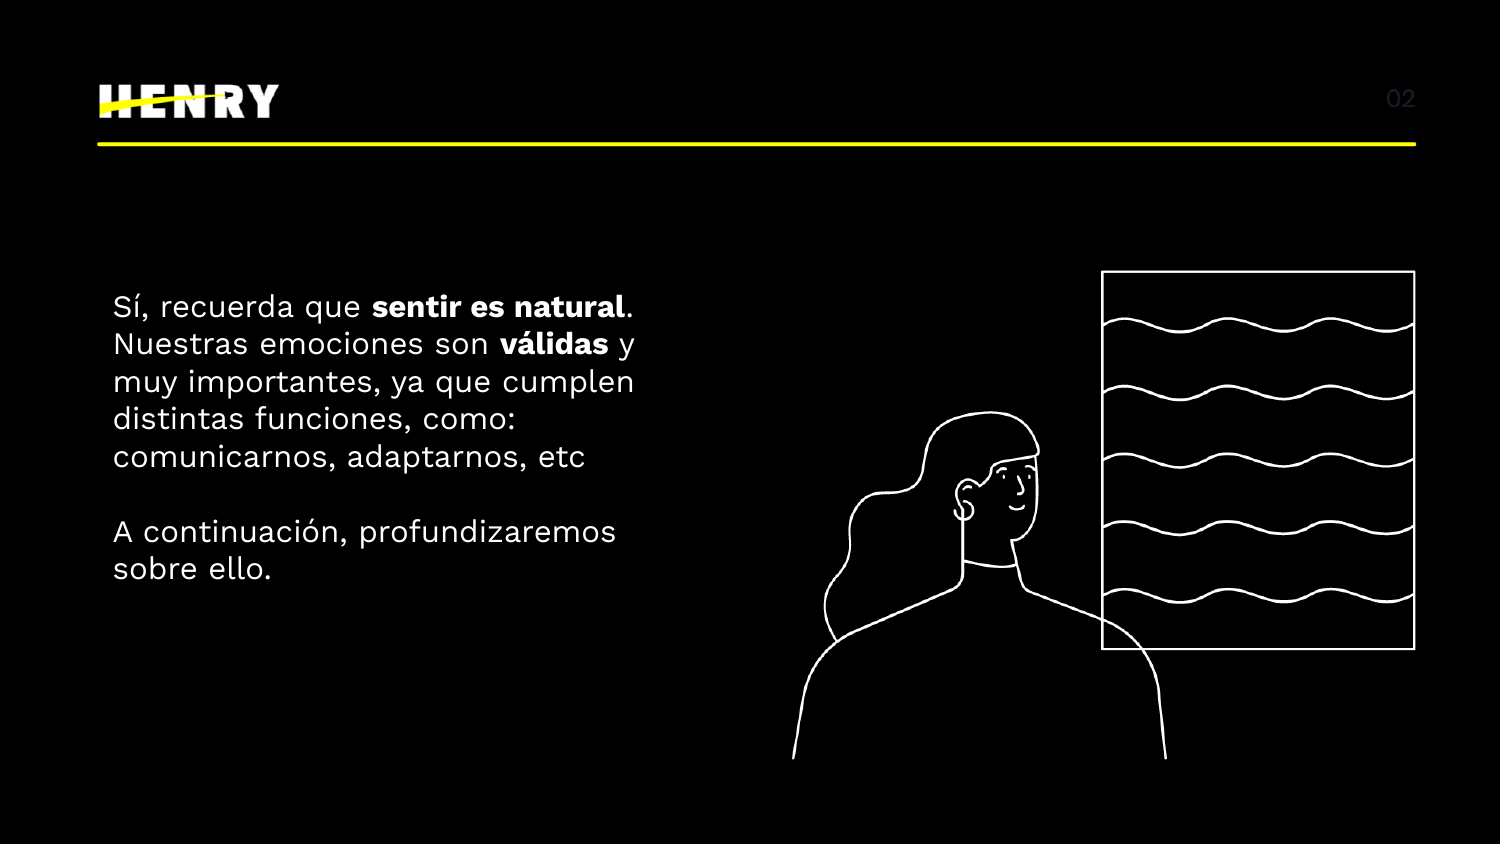

Sí, recuerda que sentir es natural. Nuestras emociones son válidas y muy importantes, ya que cumplen distintas funciones, como: comunicarnos, adaptarnos, etc

A continuación, profundizaremos sobre ello.